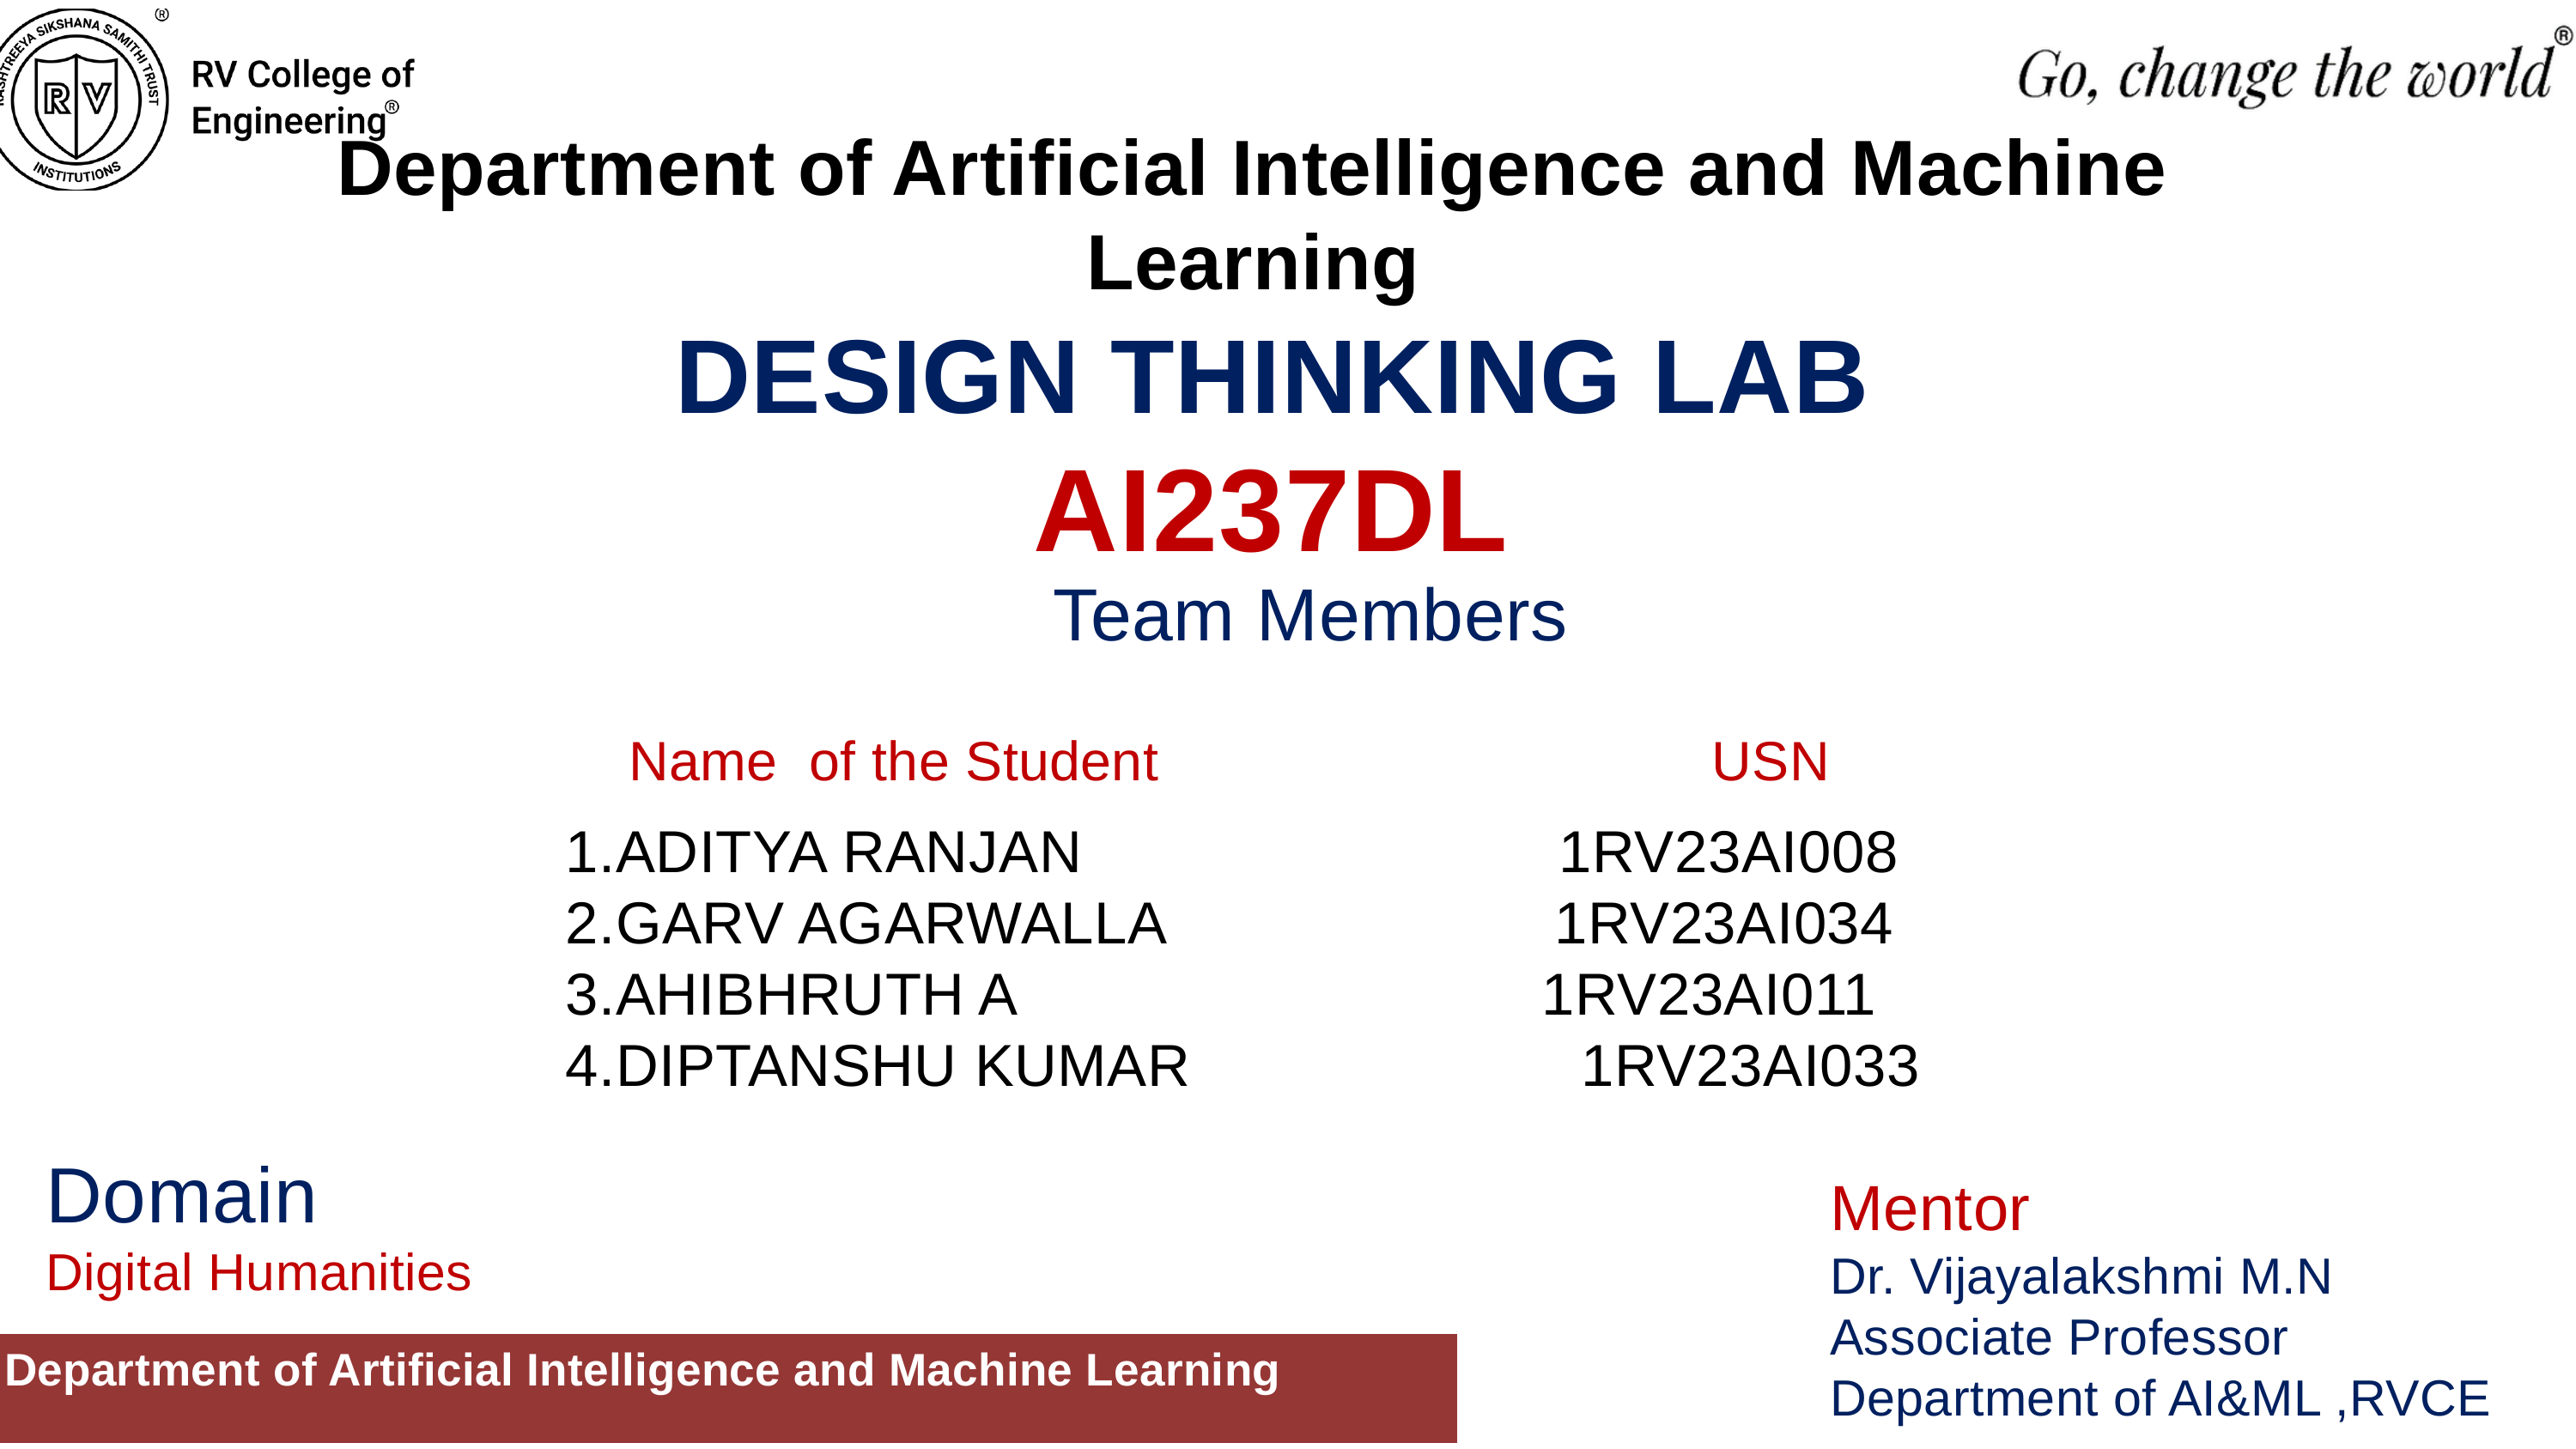

RV College of
Engineering
Department of Artificial Intelligence and Machine Learning

DESIGN THINKING LAB
AI237DL
Team Members

    Name  of the Student                                   USN
1.ADITYA RANJAN                            1RV23AI008
2.GARV AGARWALLA                       1RV23AI034
3.AHIBHRUTH A                               1RV23AI011
4.DIPTANSHU KUMAR                       1RV23AI033
Domain
Digital Humanities

Mentor
Dr. Vijayalakshmi M.N
Associate Professor
Department of AI&ML ,RVCE

Department of Artificial Intelligence and Machine Learning